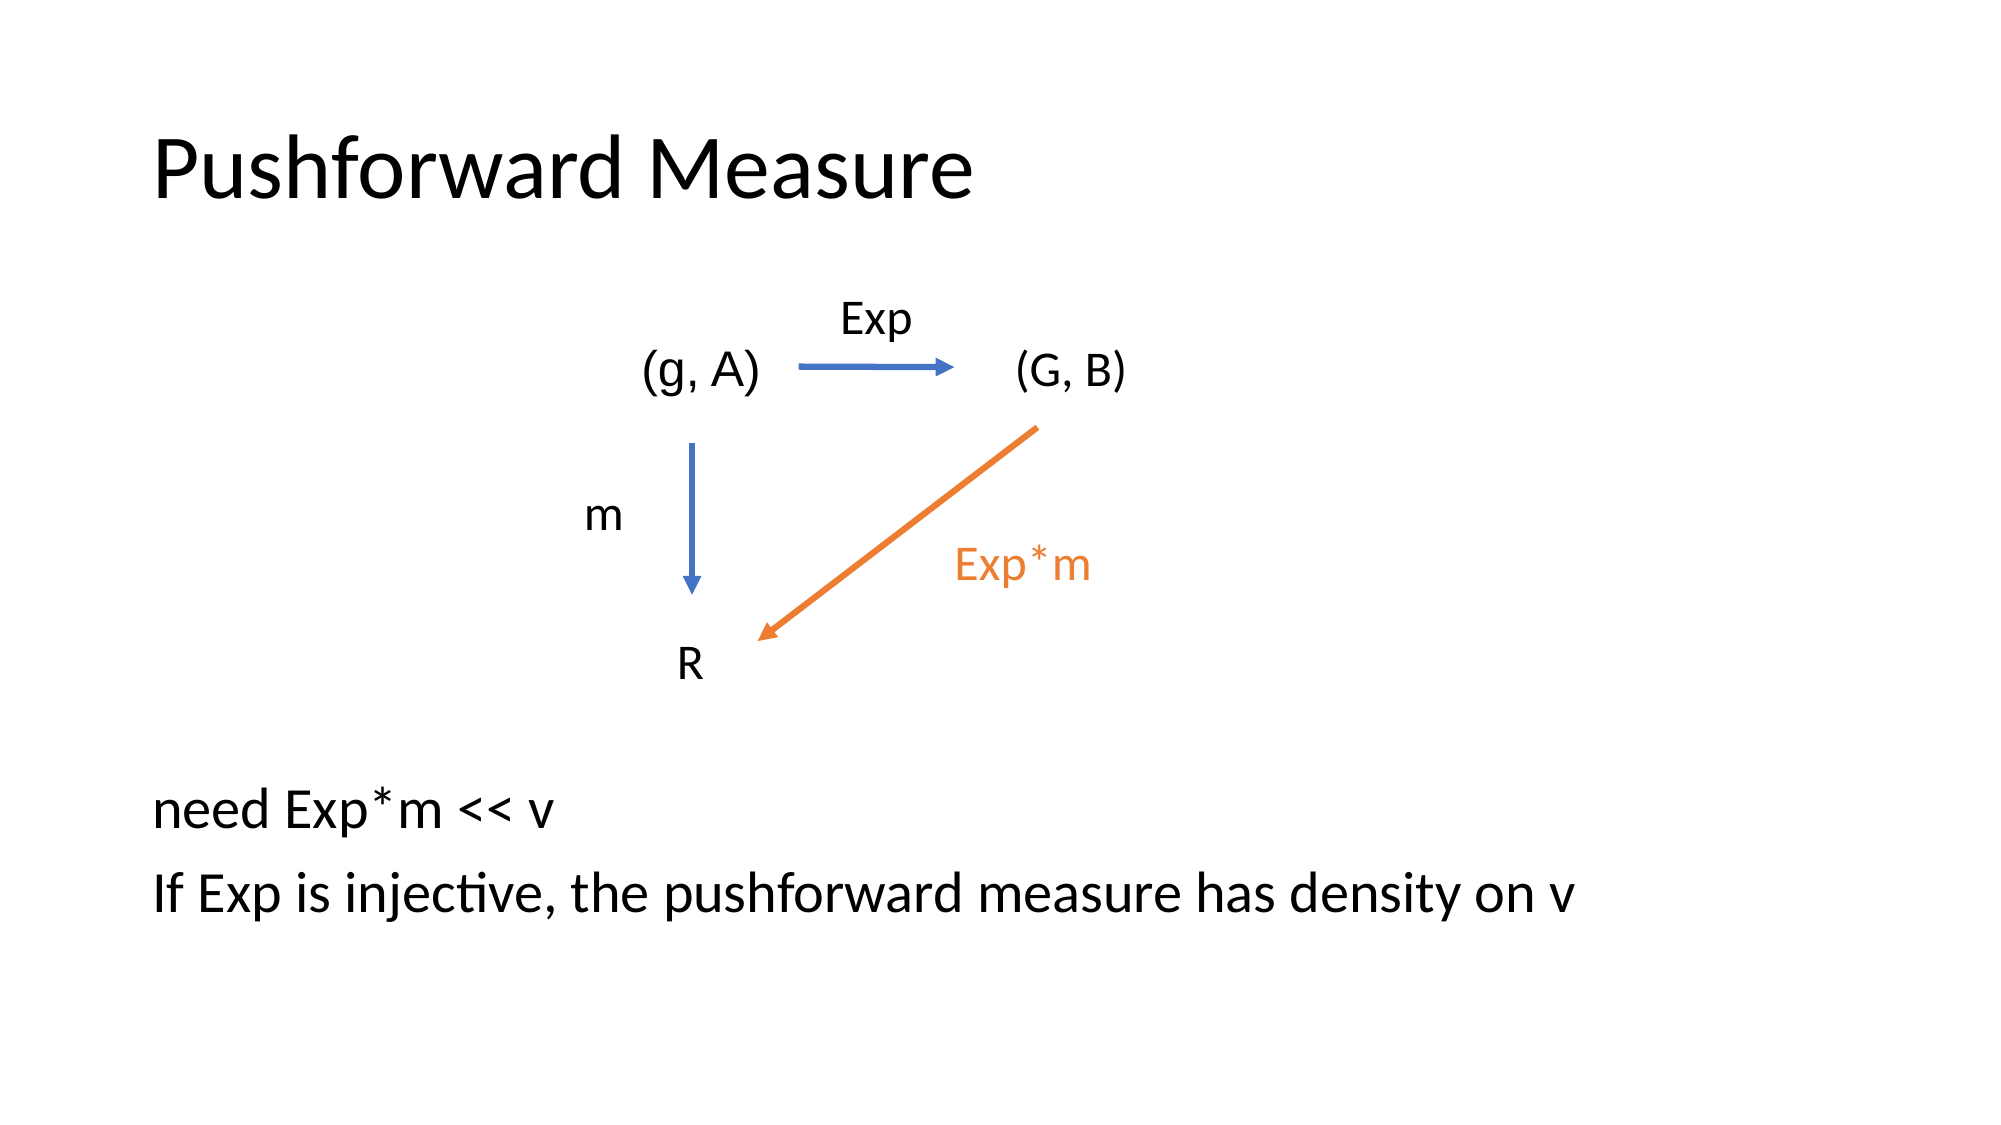

# Pushforward Measure
Exp
(g, A)
(G, B)
m
Exp*m
R
need Exp*m << v
If Exp is injective, the pushforward measure has density on v